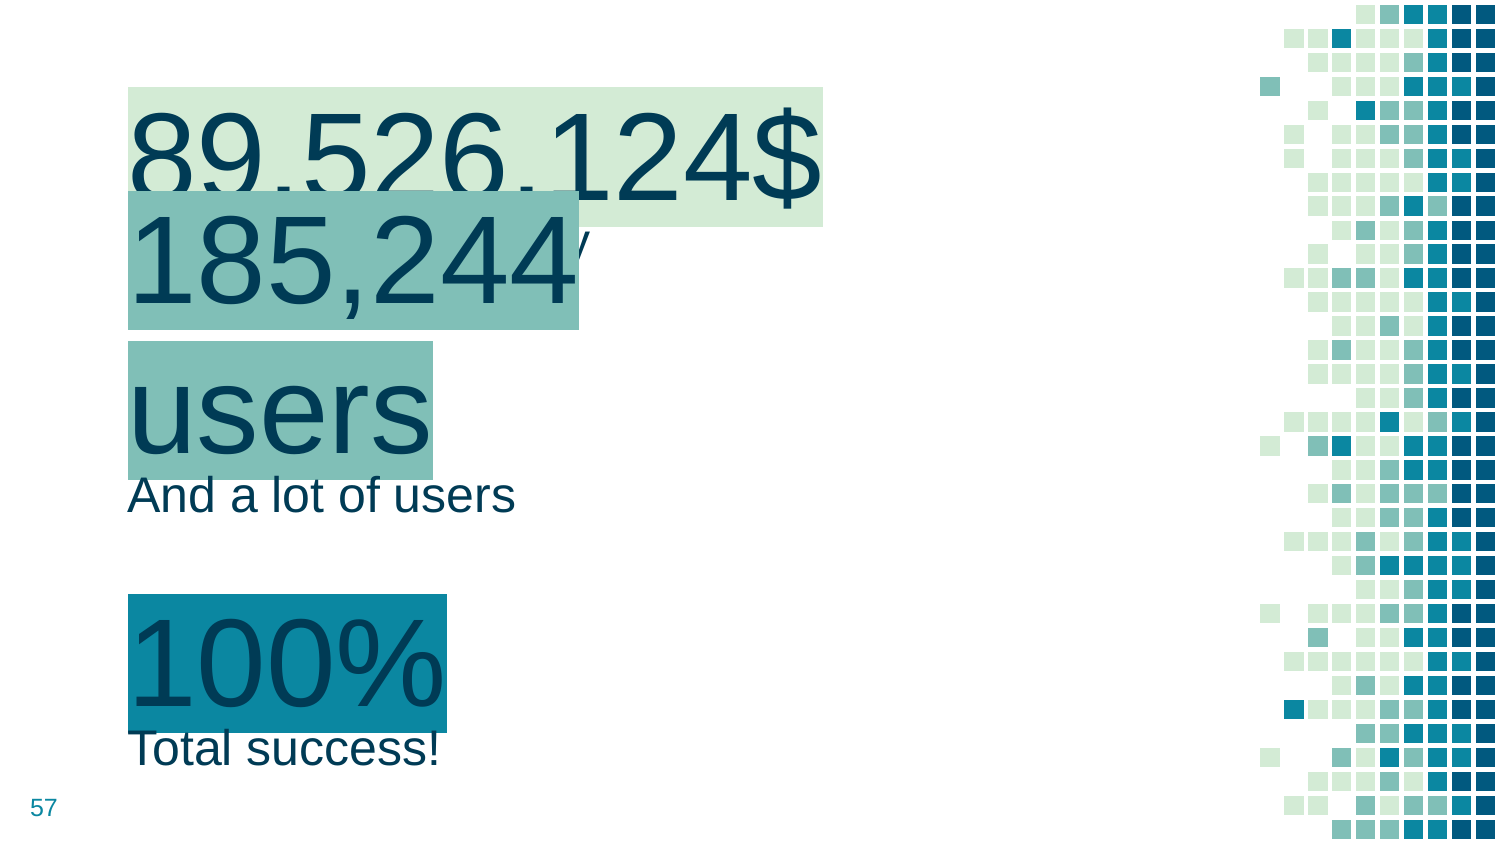

89,526,124$
That’s a lot of money
185,244 users
And a lot of users
100%
Total success!
57